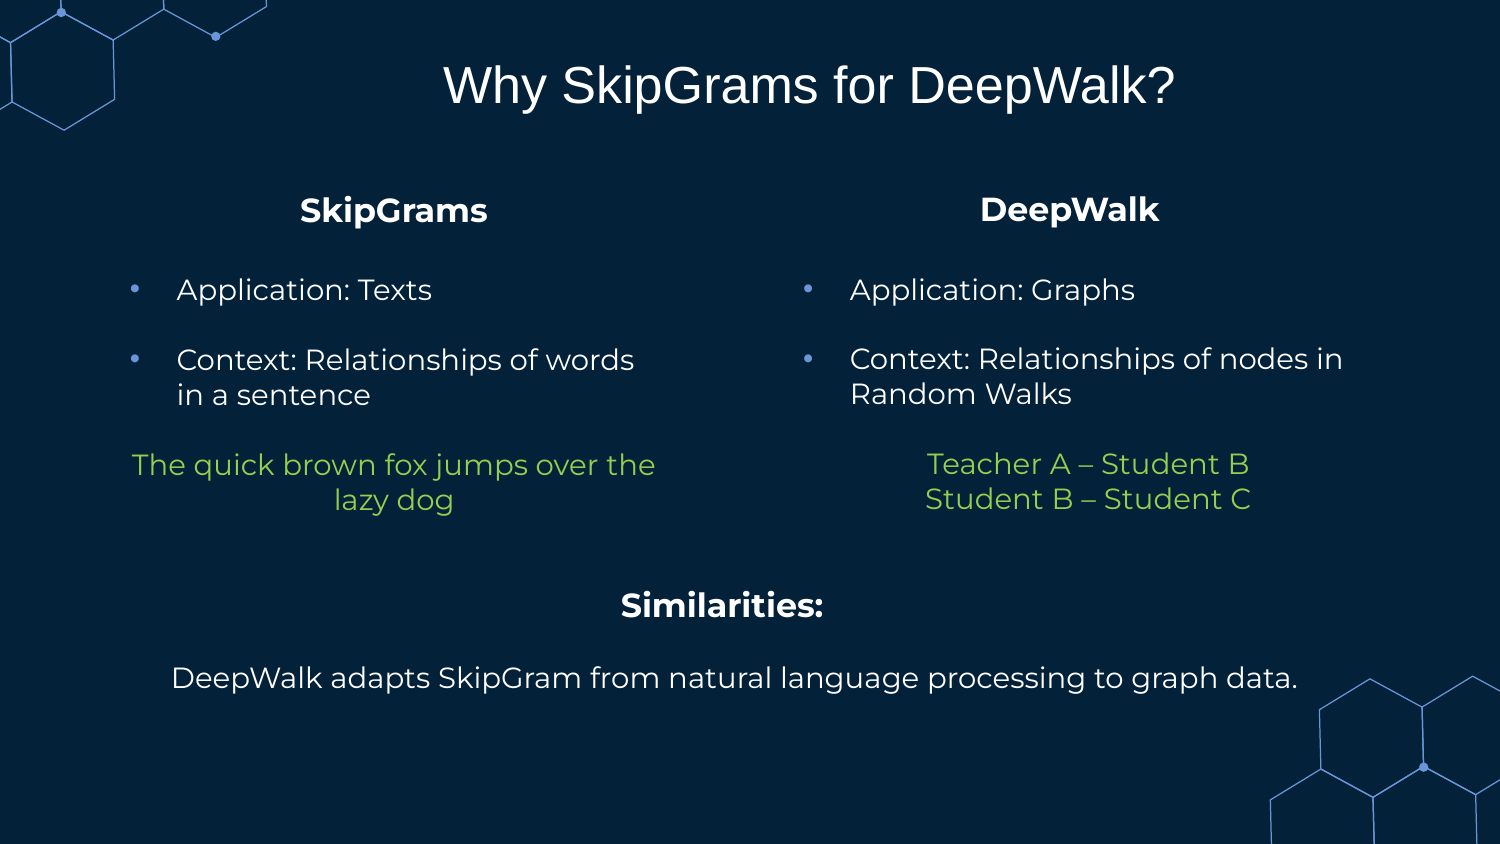

# Why SkipGrams for DeepWalk?
DeepWalk
SkipGrams
Application: Graphs

Context: Relationships of nodes in Random Walks

Teacher A – Student B
Student B – Student C
Application: Texts

Context: Relationships of words in a sentence

The quick brown fox jumps over the lazy dog
			Similarities:

DeepWalk adapts SkipGram from natural language processing to graph data.